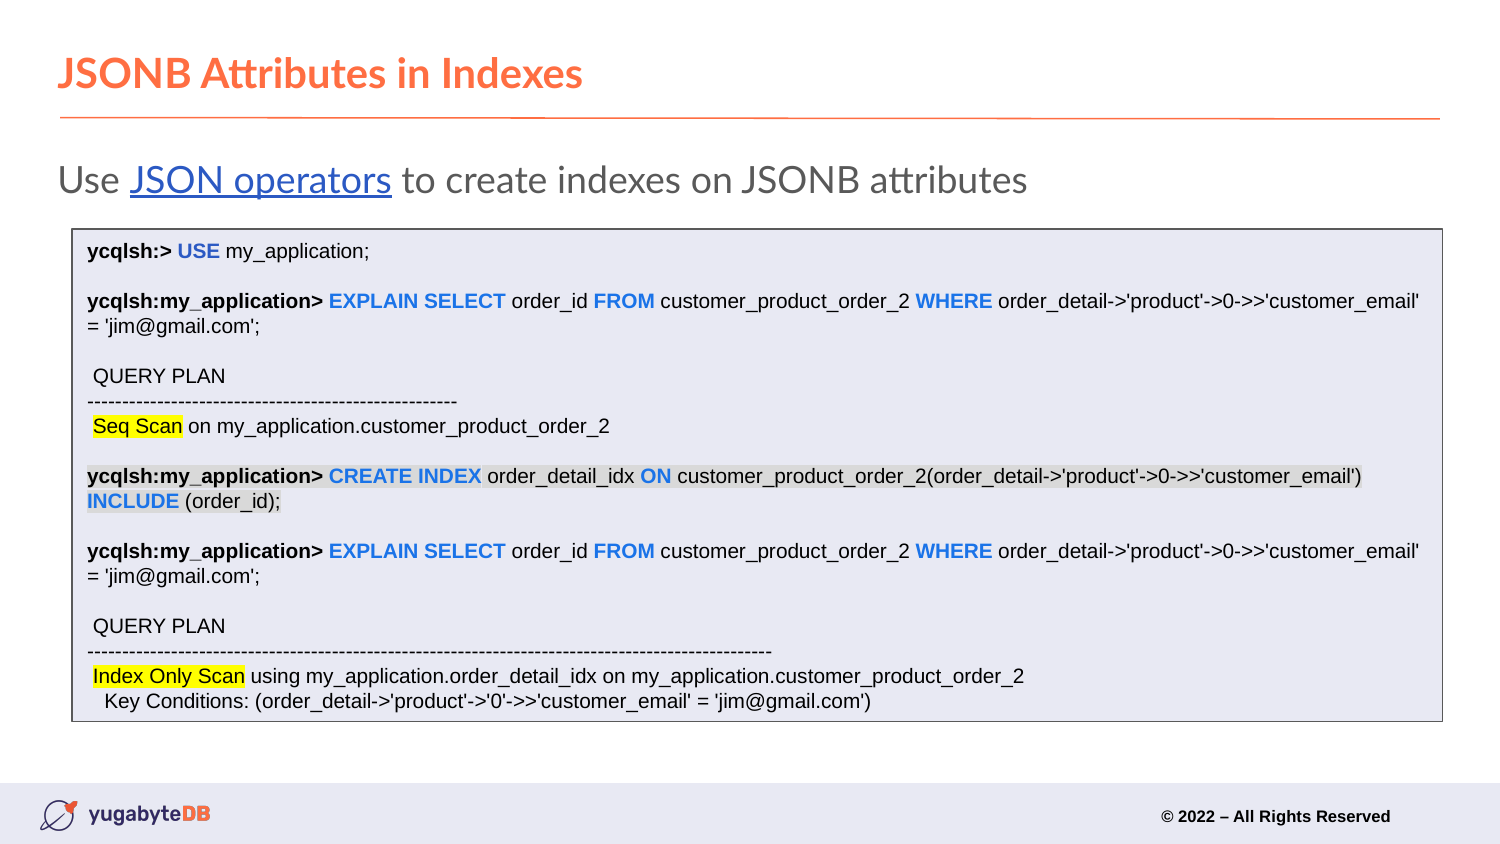

# JSONB Attributes in Indexes
Use JSON operators to create indexes on JSONB attributes
ycqlsh:> USE my_application;

ycqlsh:my_application> EXPLAIN SELECT order_id FROM customer_product_order_2 WHERE order_detail->'product'->0->>'customer_email' = 'jim@gmail.com';

 QUERY PLAN
-----------------------------------------------------
 Seq Scan on my_application.customer_product_order_2

ycqlsh:my_application> CREATE INDEX order_detail_idx ON customer_product_order_2(order_detail->'product'->0->>'customer_email') INCLUDE (order_id);
ycqlsh:my_application> EXPLAIN SELECT order_id FROM customer_product_order_2 WHERE order_detail->'product'->0->>'customer_email' = 'jim@gmail.com';

 QUERY PLAN
--------------------------------------------------------------------------------------------------
 Index Only Scan using my_application.order_detail_idx on my_application.customer_product_order_2
   Key Conditions: (order_detail->'product'->'0'->>'customer_email' = 'jim@gmail.com')